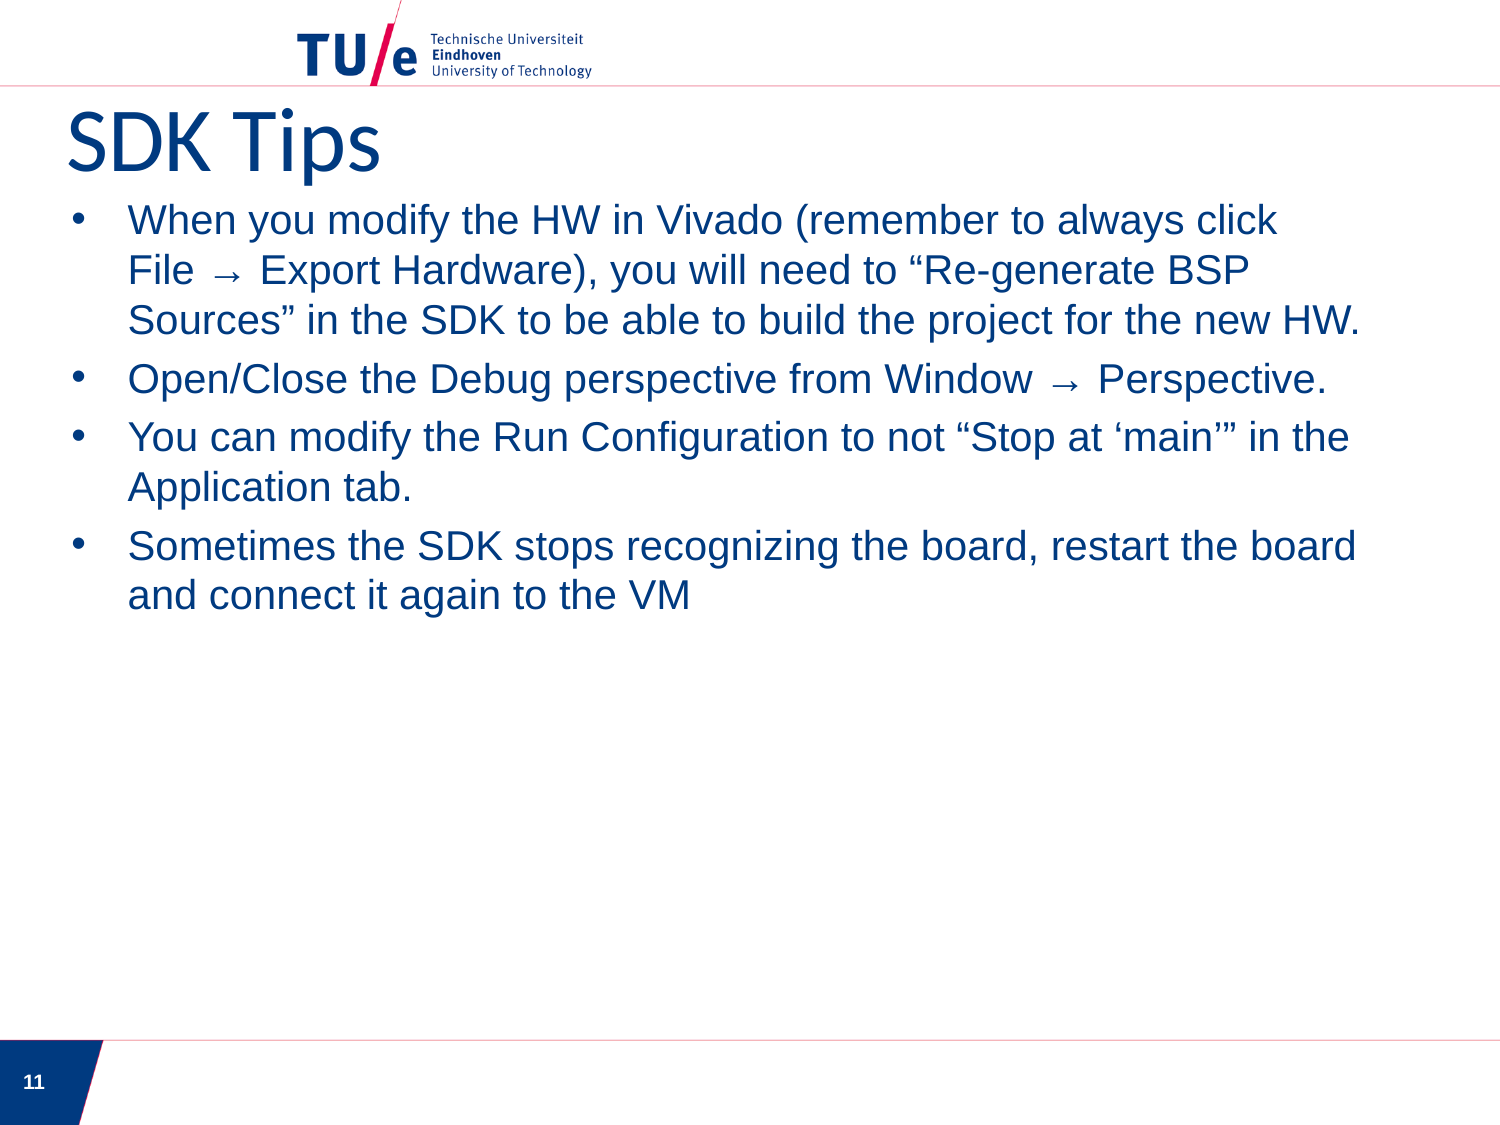

# SDK Tips
When you modify the HW in Vivado (remember to always click File → Export Hardware), you will need to “Re-generate BSP Sources” in the SDK to be able to build the project for the new HW.
Open/Close the Debug perspective from Window → Perspective.
You can modify the Run Configuration to not “Stop at ‘main’” in the Application tab.
Sometimes the SDK stops recognizing the board, restart the board and connect it again to the VM
11